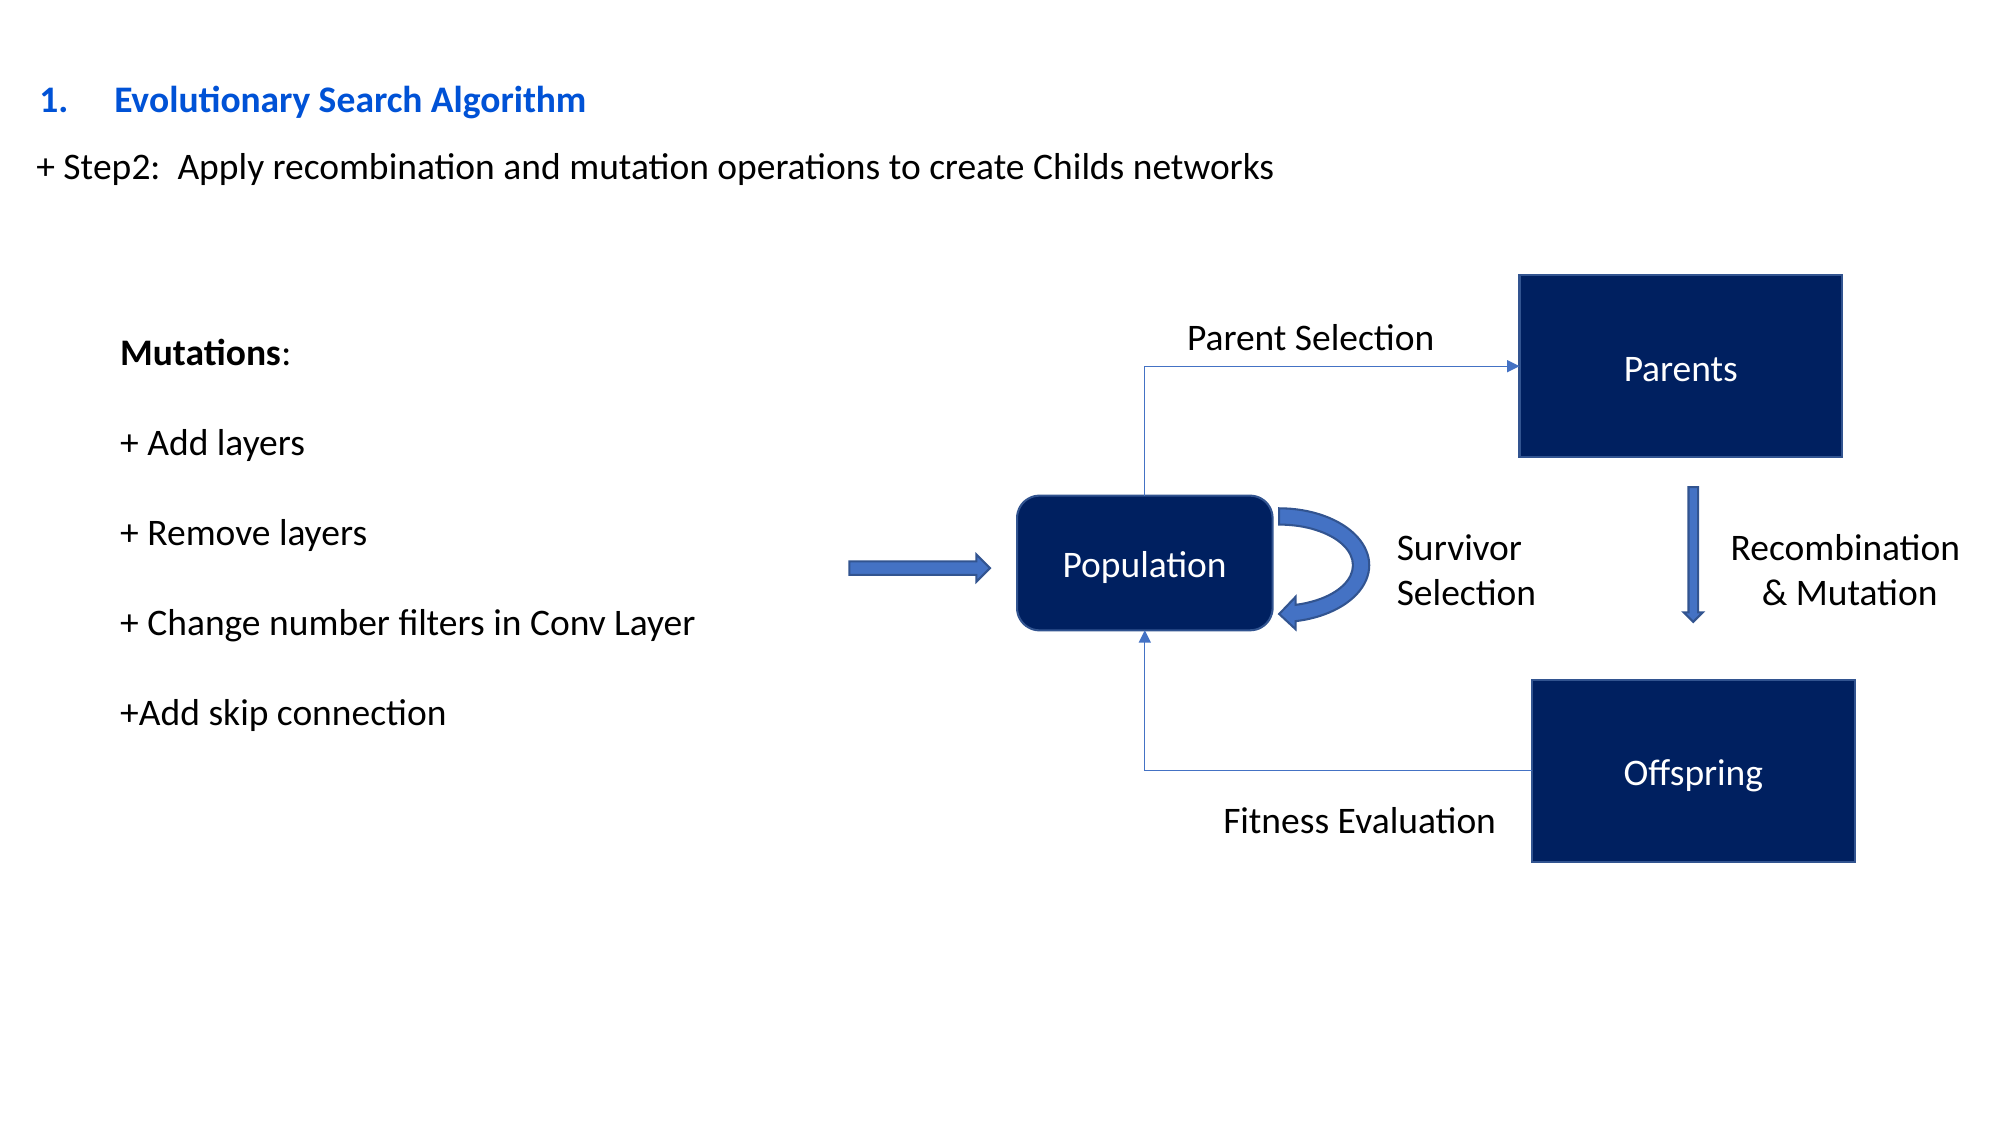

Evolutionary Search Algorithm
+ Step2:  Apply recombination and mutation operations to create Childs networks

Mutations:
+ Add layers
+ Remove layers
+ Change number filters in Conv Layer
+Add skip connection
Parents
Parent Selection

Population
Survivor Selection
Recombination
& Mutation

Offspring
Fitness Evaluation